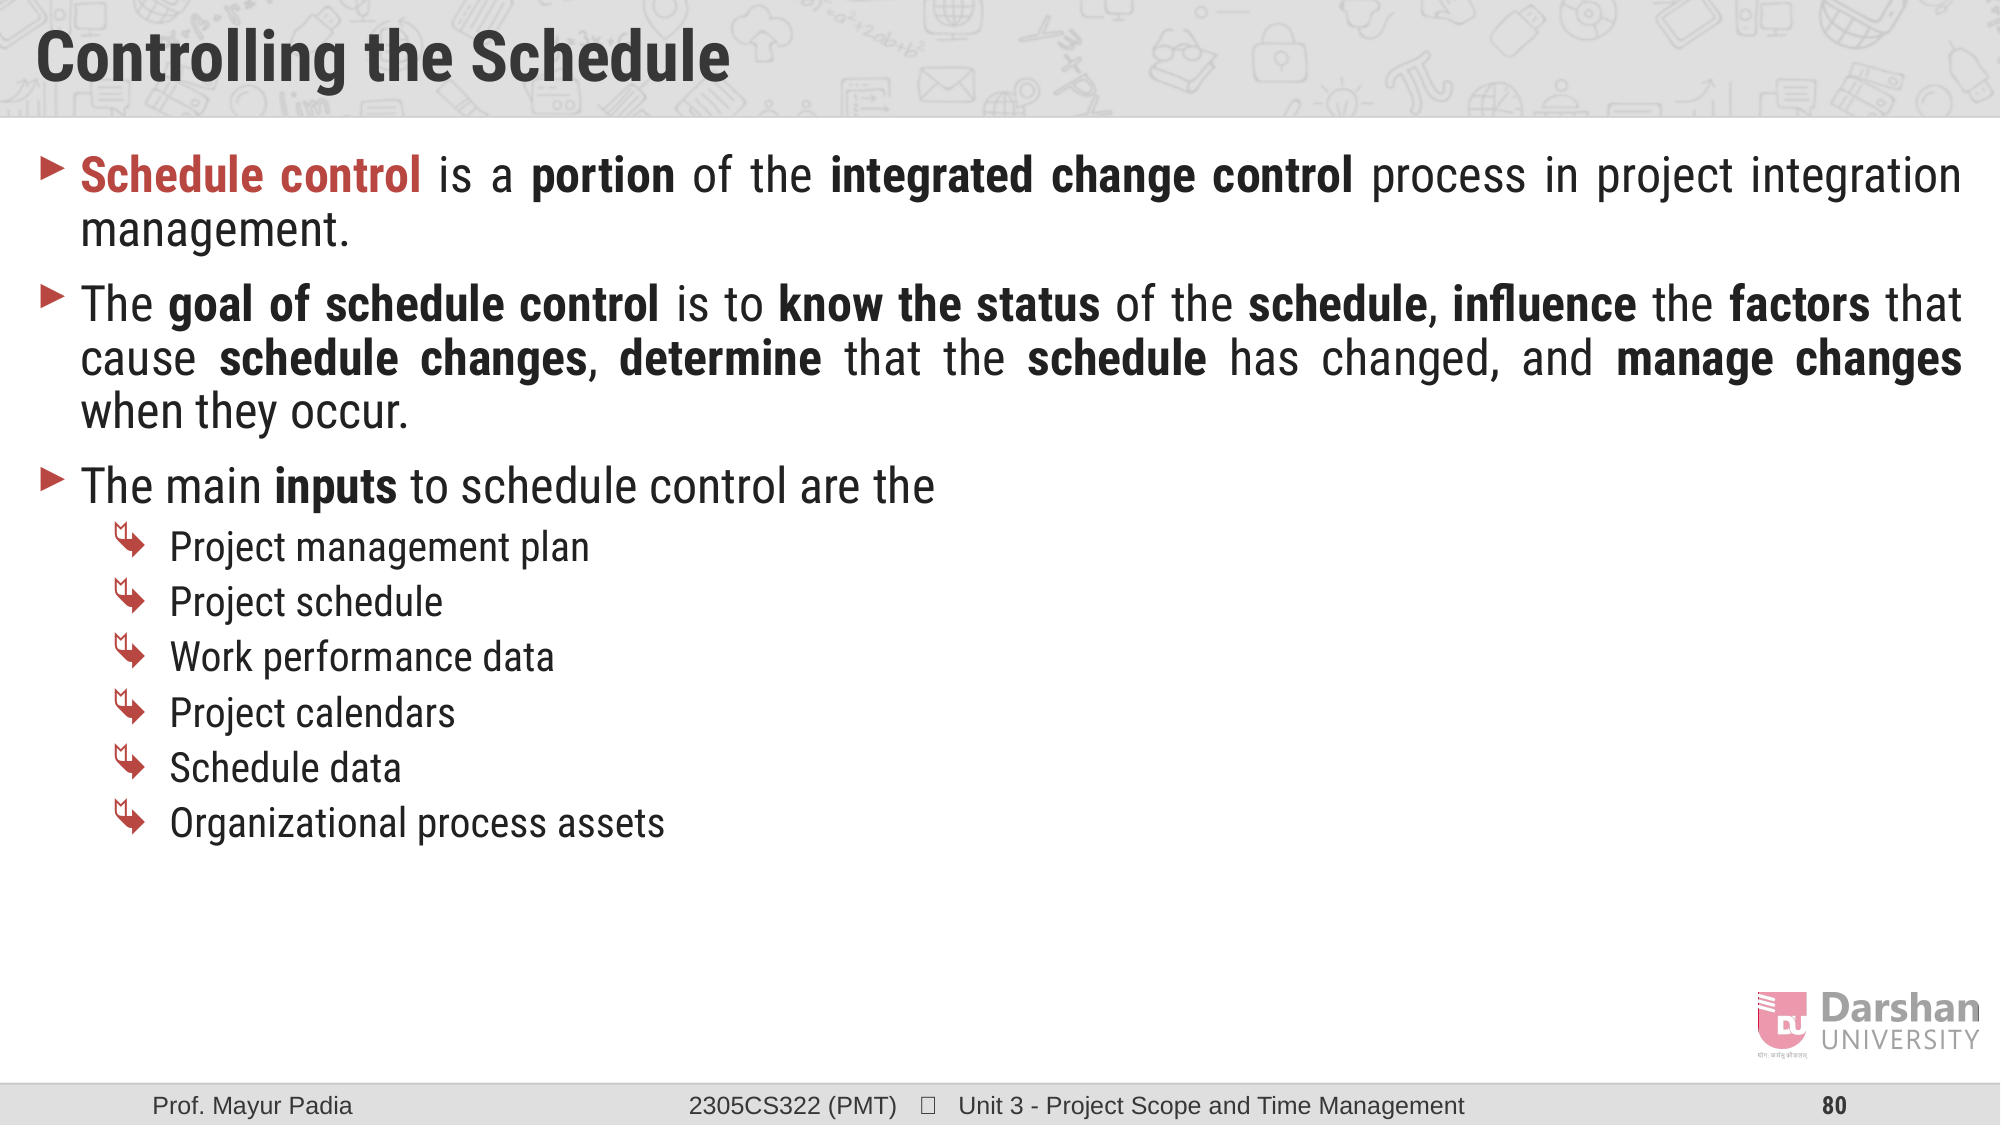

# Controlling the Schedule
Schedule control is a portion of the integrated change control process in project integration management.
The goal of schedule control is to know the status of the schedule, influence the factors that cause schedule changes, determine that the schedule has changed, and manage changes when they occur.
The main inputs to schedule control are the
Project management plan
Project schedule
Work performance data
Project calendars
Schedule data
Organizational process assets